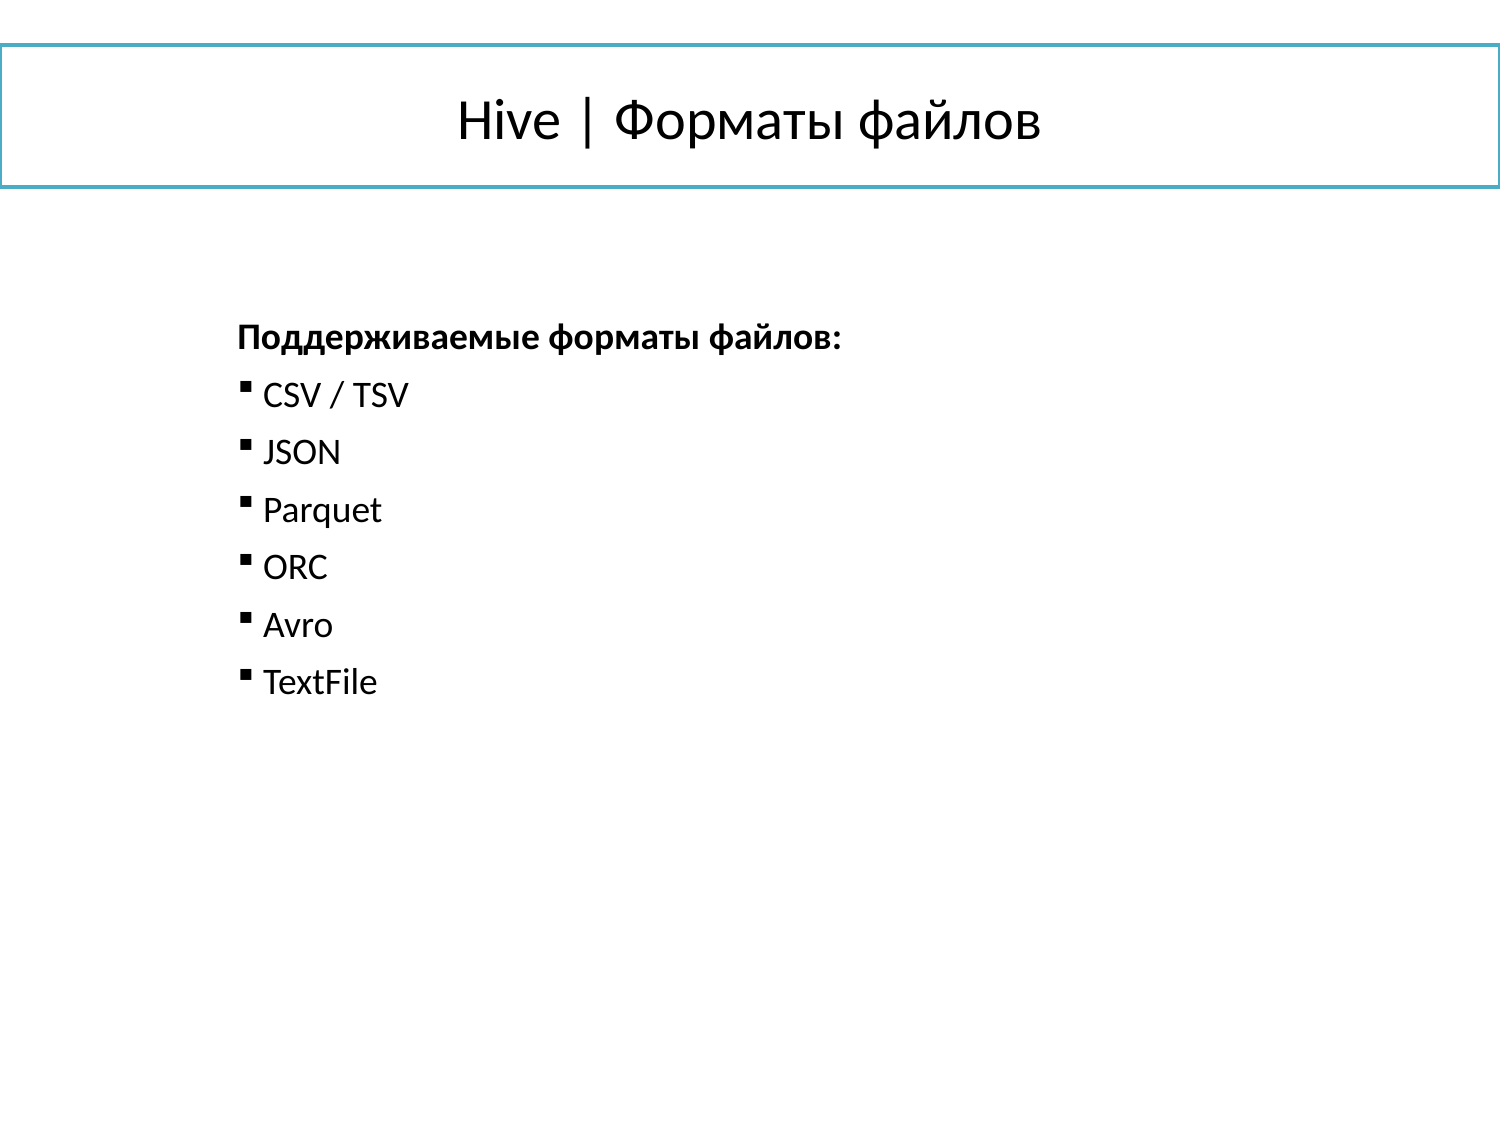

Hive | Форматы файлов
Поддерживаемые форматы файлов:
 CSV / TSV
 JSON
 Parquet
 ORC
 Avro
 TextFile